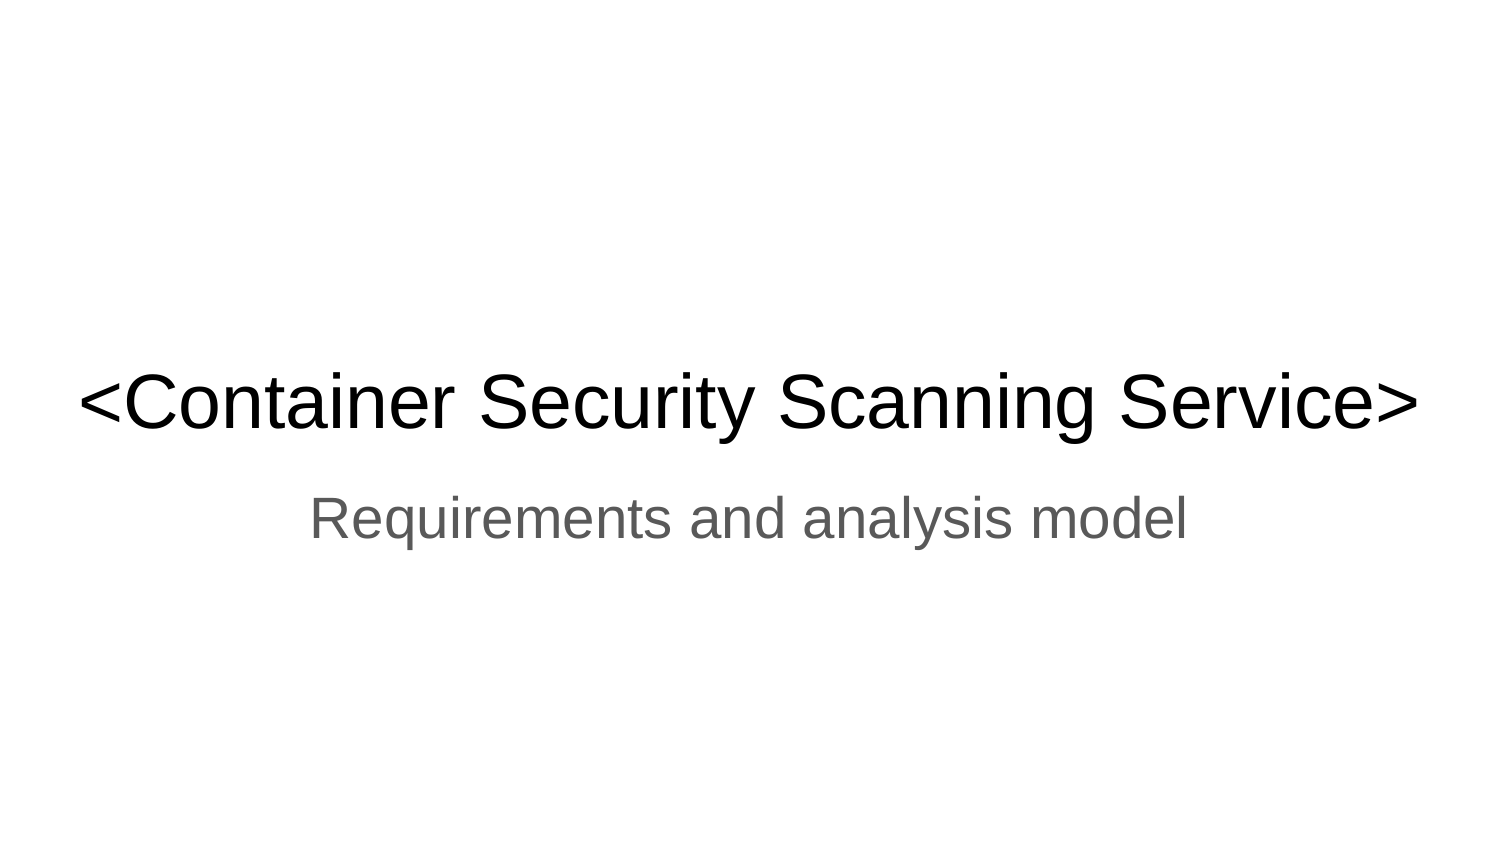

# <Container Security Scanning Service>
Requirements and analysis model